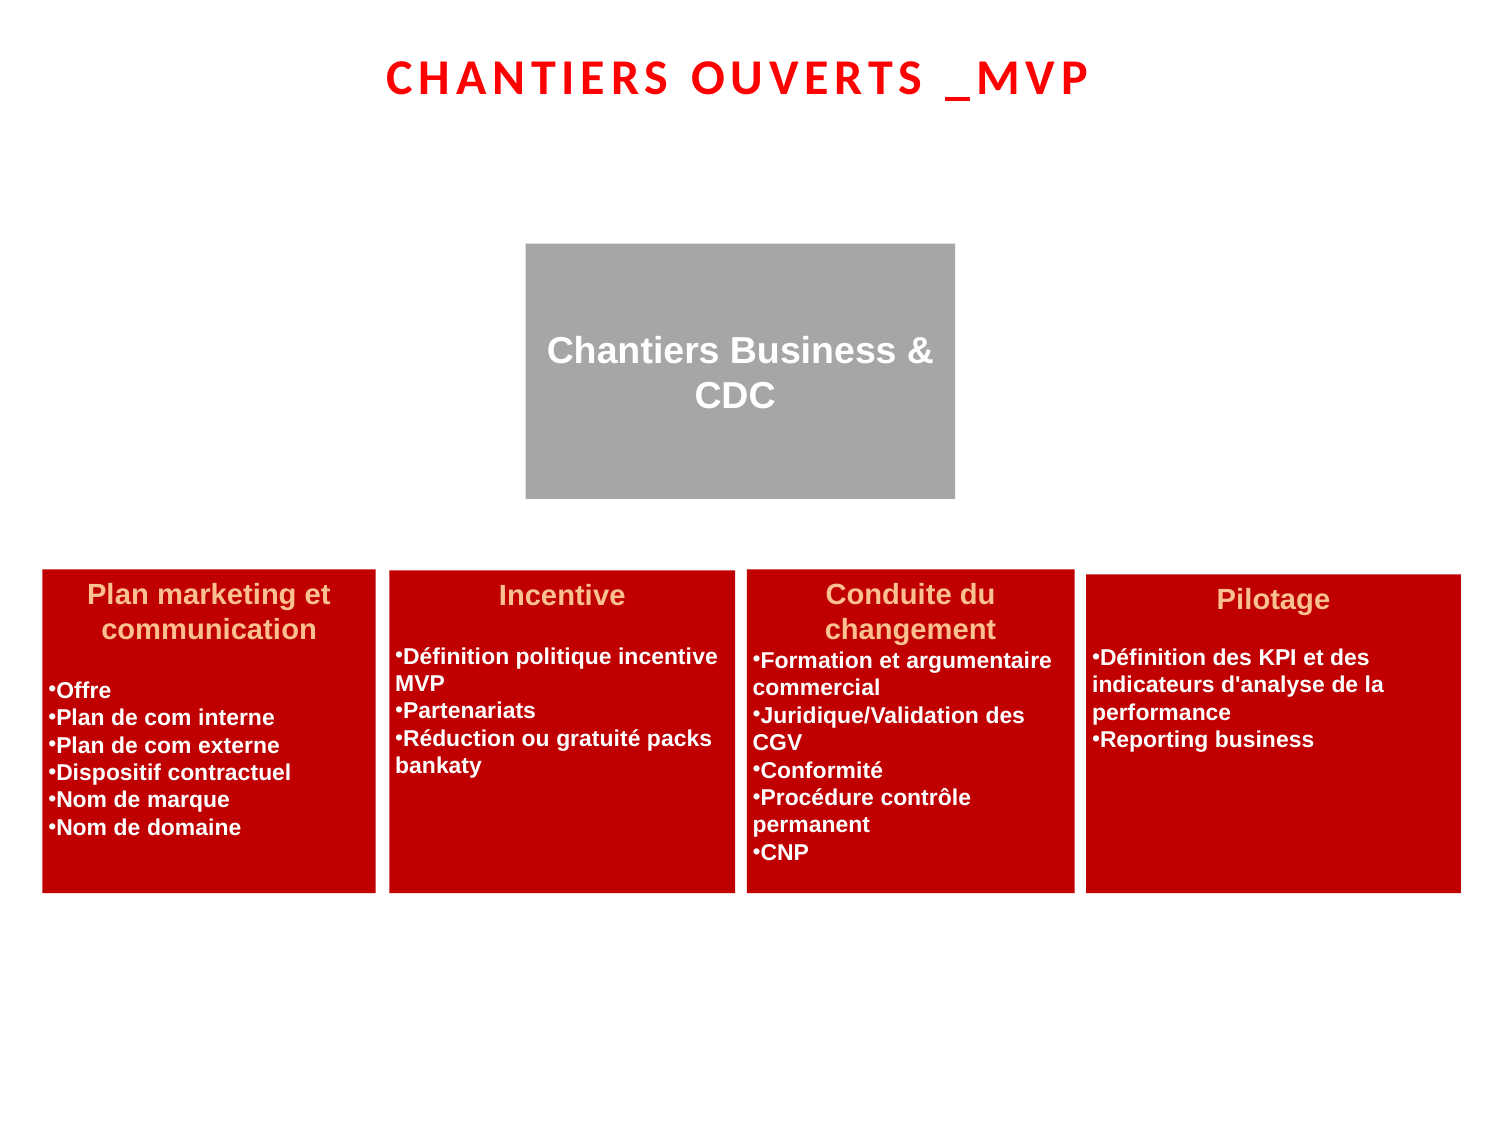

Chantiers ouverts _MVP

Chantiers Business & CDC

Conduite du changement
Formation et argumentaire commercial
Juridique/Validation des CGV
Conformité
Procédure contrôle permanent
CNP
Plan marketing et communication

Offre
Plan de com interne
Plan de com externe
Dispositif contractuel
Nom de marque
Nom de domaine

Incentive

Définition politique incentive MVP
Partenariats
Réduction ou gratuité packs bankaty
Pilotage

Définition des KPI et des indicateurs d'analyse de la performance
Reporting business